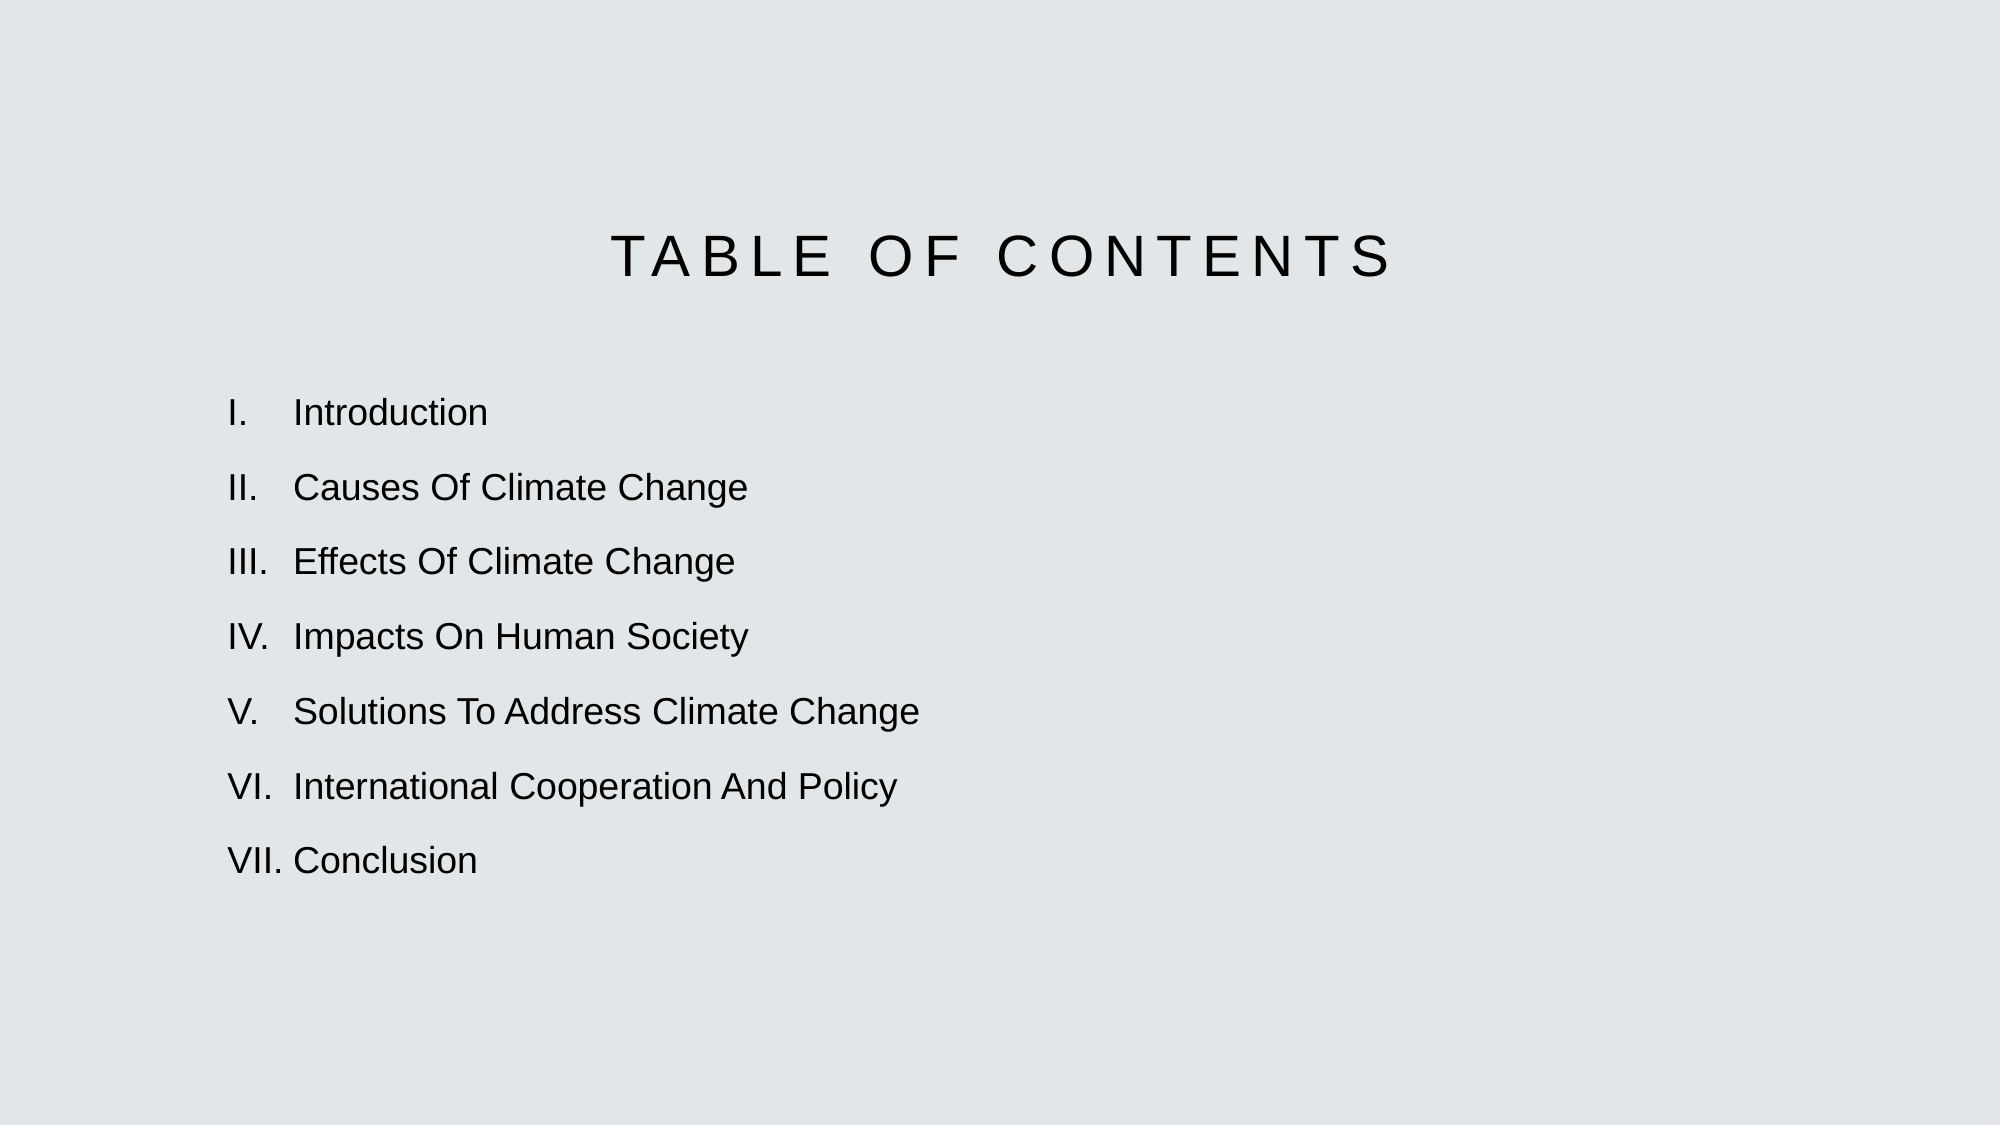

# TABLE OF CONTENTS​
Introduction​
Causes Of Climate Change​
Effects Of Climate Change​
Impacts On Human Society​
Solutions To Address Climate Change​
International Cooperation And Policy​
Conclusion​